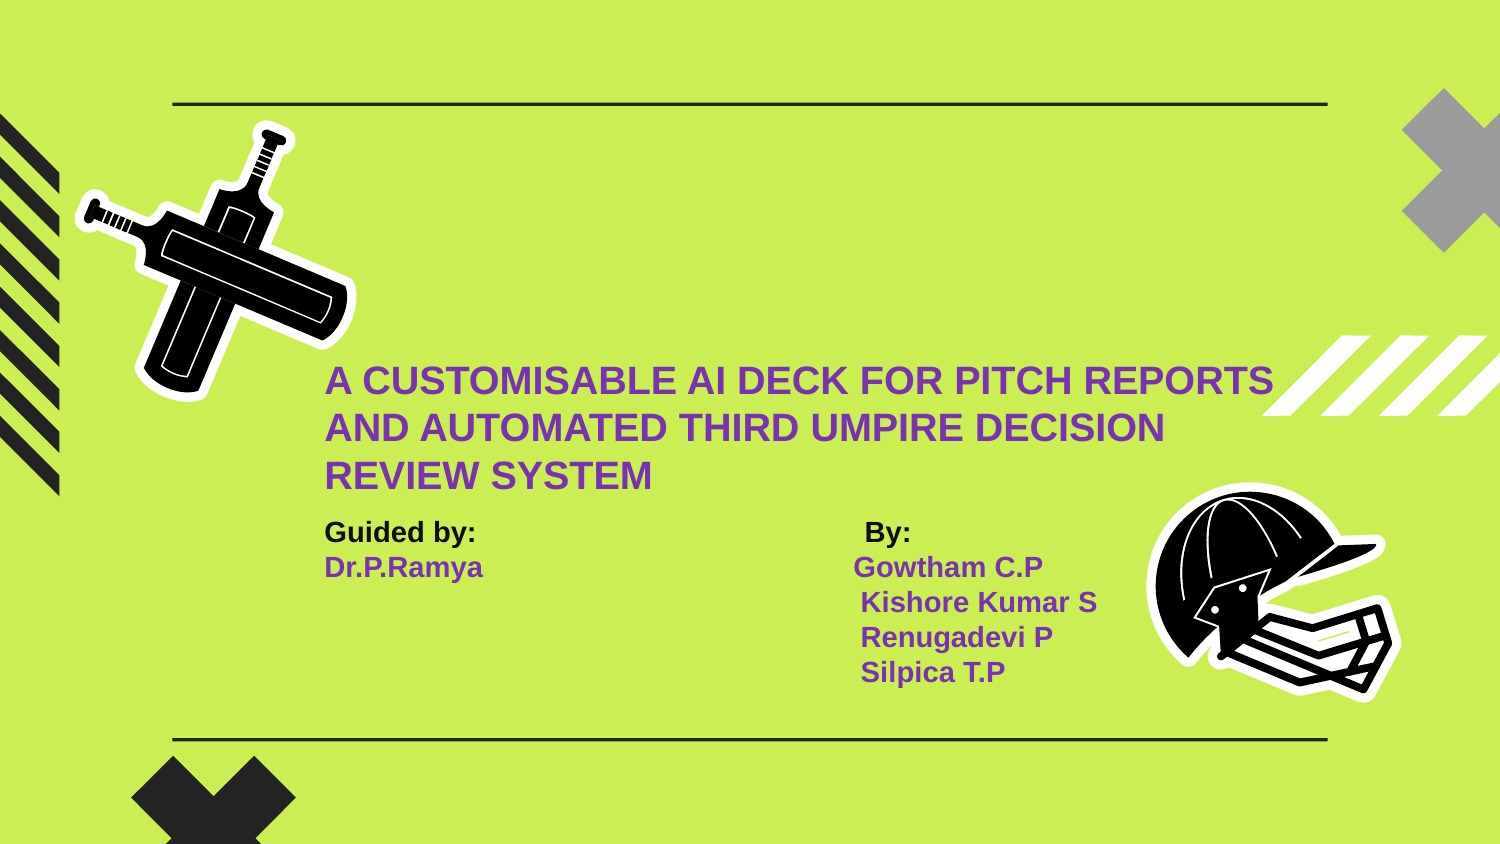

A CUSTOMISABLE AI DECK FOR PITCH REPORTS AND AUTOMATED THIRD UMPIRE DECISION REVIEW SYSTEM

Guided by:                                               By:
Dr.P.Ramya                                             Gowtham C.P
                                                                 Kishore Kumar S
                                                                 Renugadevi P
                                                                 Silpica T.P